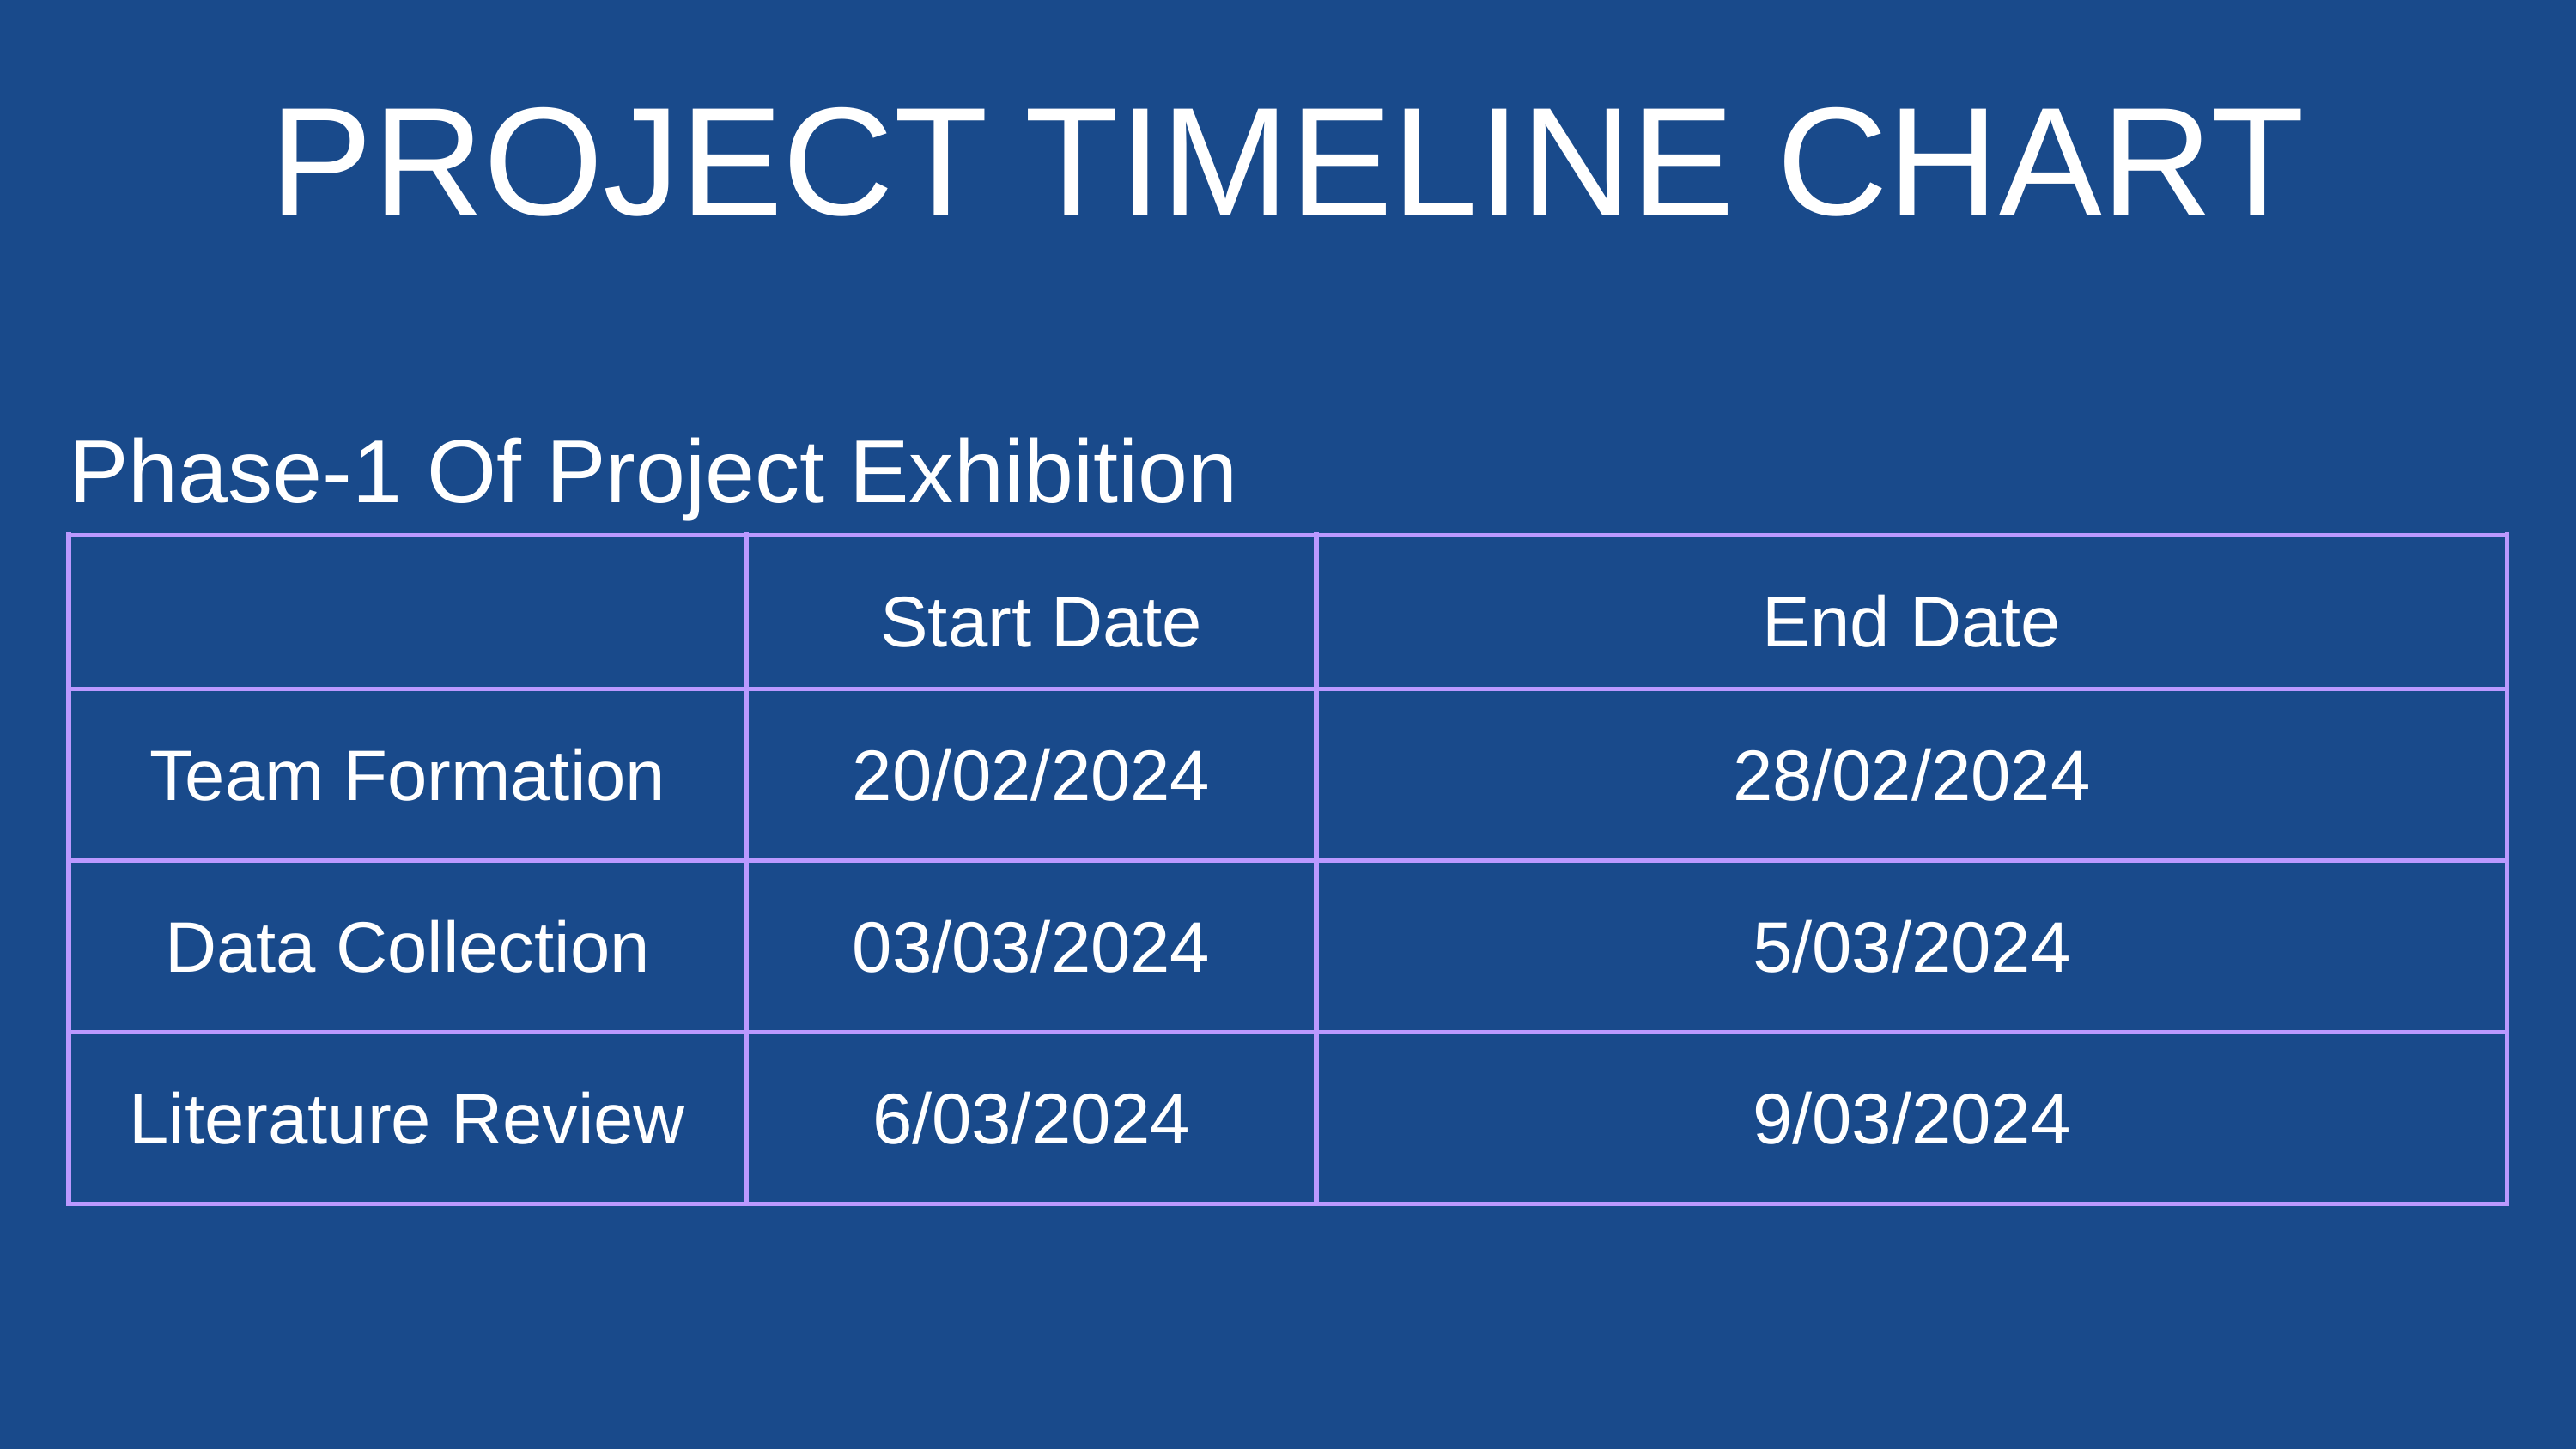

PROJECT TIMELINE CHART
Phase-1 Of Project Exhibition
|  | Start Date | End Date |
| --- | --- | --- |
| Team Formation | 20/02/2024 | 28/02/2024 |
| Data Collection | 03/03/2024 | 5/03/2024 |
| Literature Review | 6/03/2024 | 9/03/2024 |